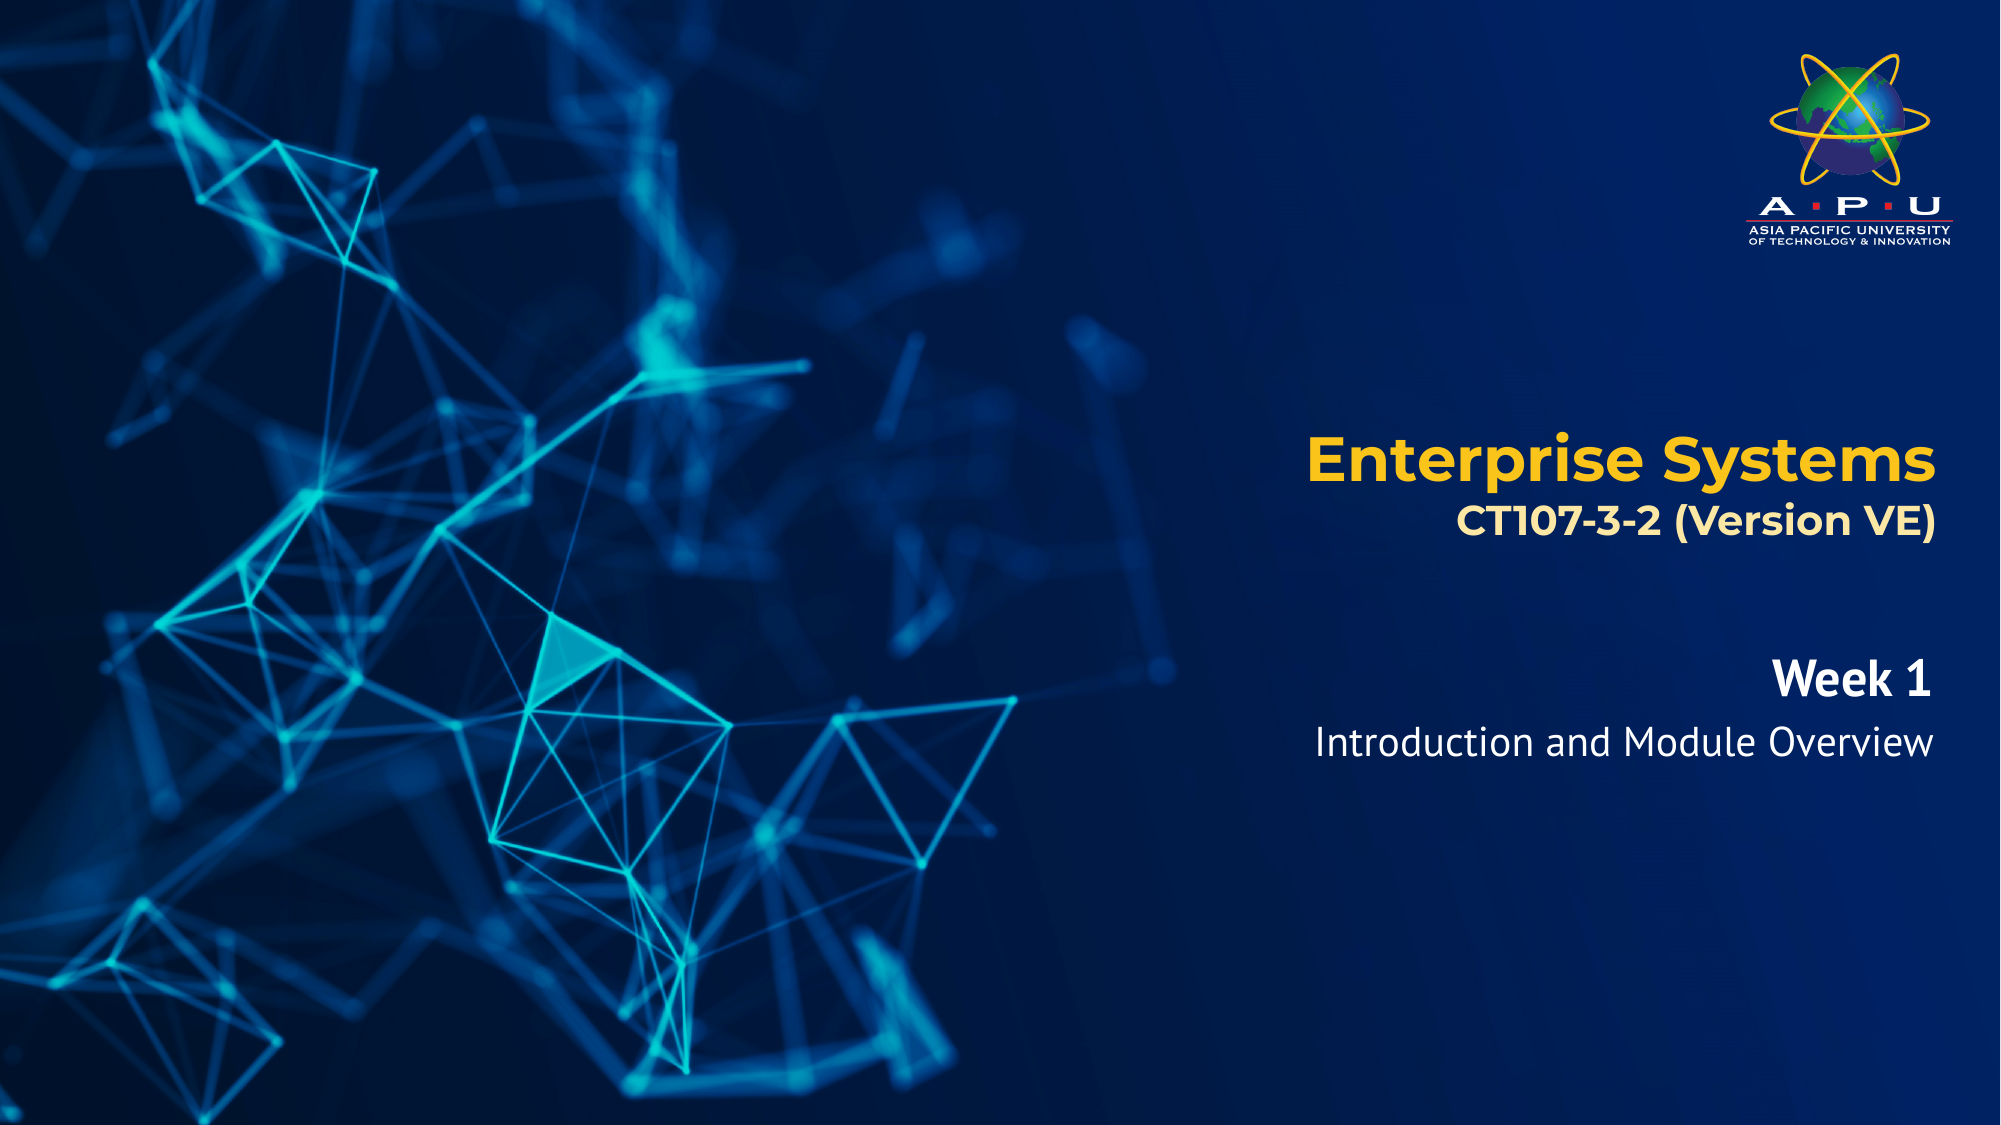

# Enterprise Systems CT107-3-2 (Version VE)
Week 1
Introduction and Module Overview